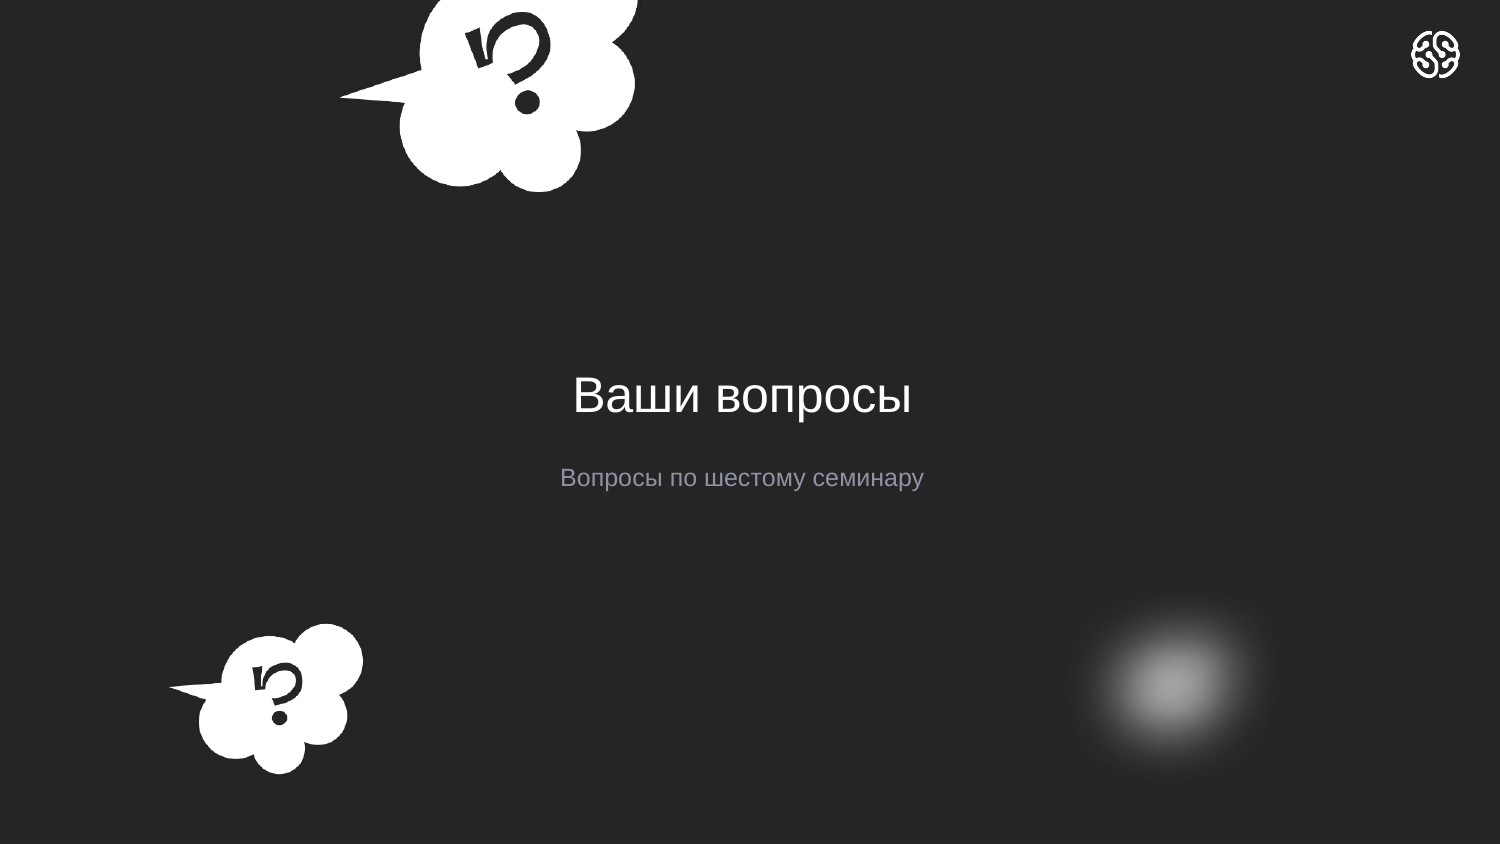

# Ваши вопросы
Вопросы по шестому семинару